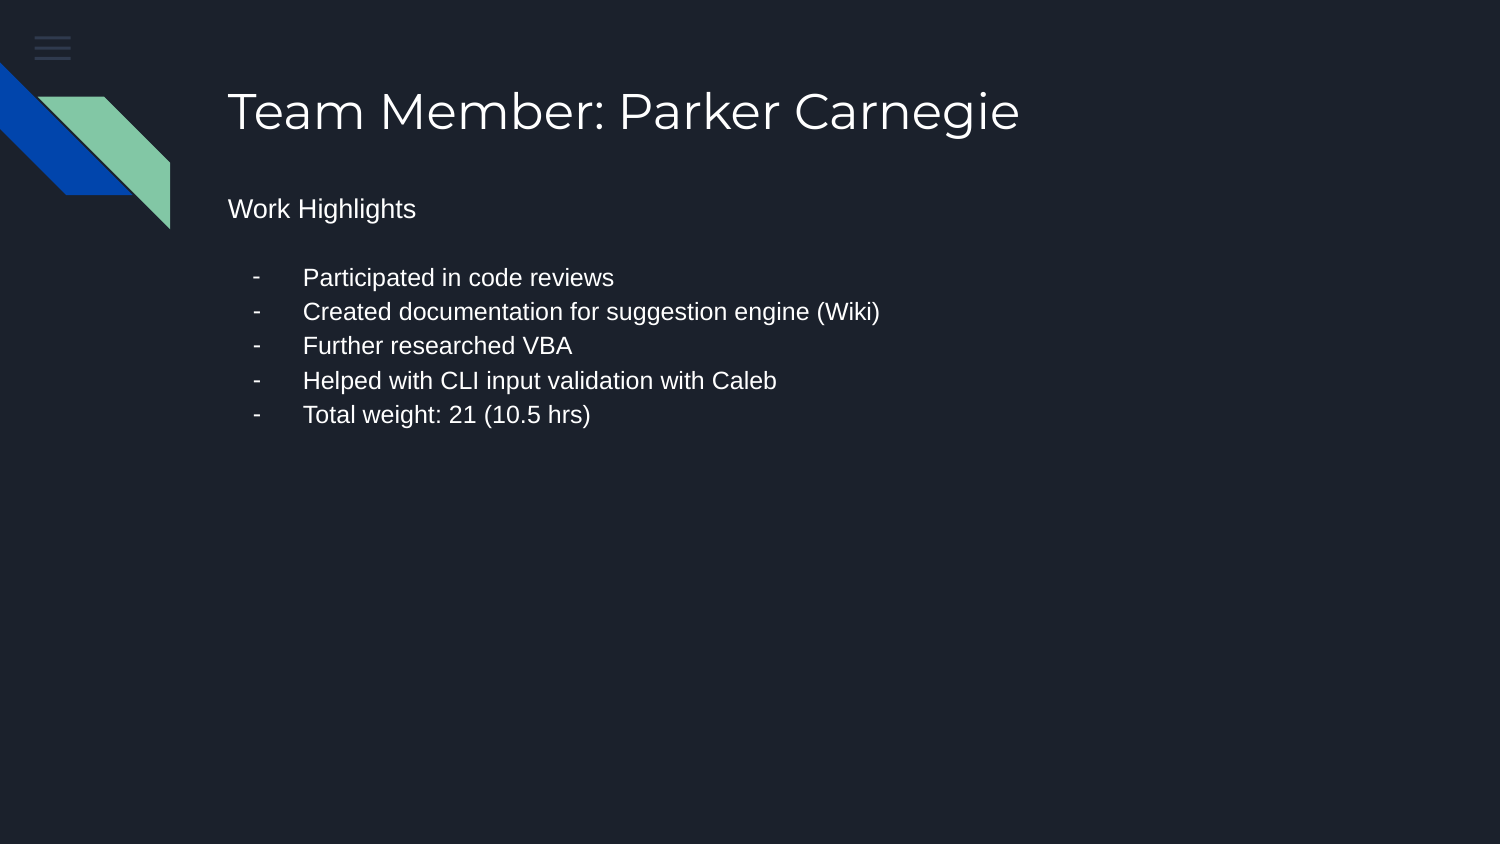

# Team Member: Parker Carnegie
Work Highlights
Participated in code reviews
Created documentation for suggestion engine (Wiki)
Further researched VBA
Helped with CLI input validation with Caleb
Total weight: 21 (10.5 hrs)